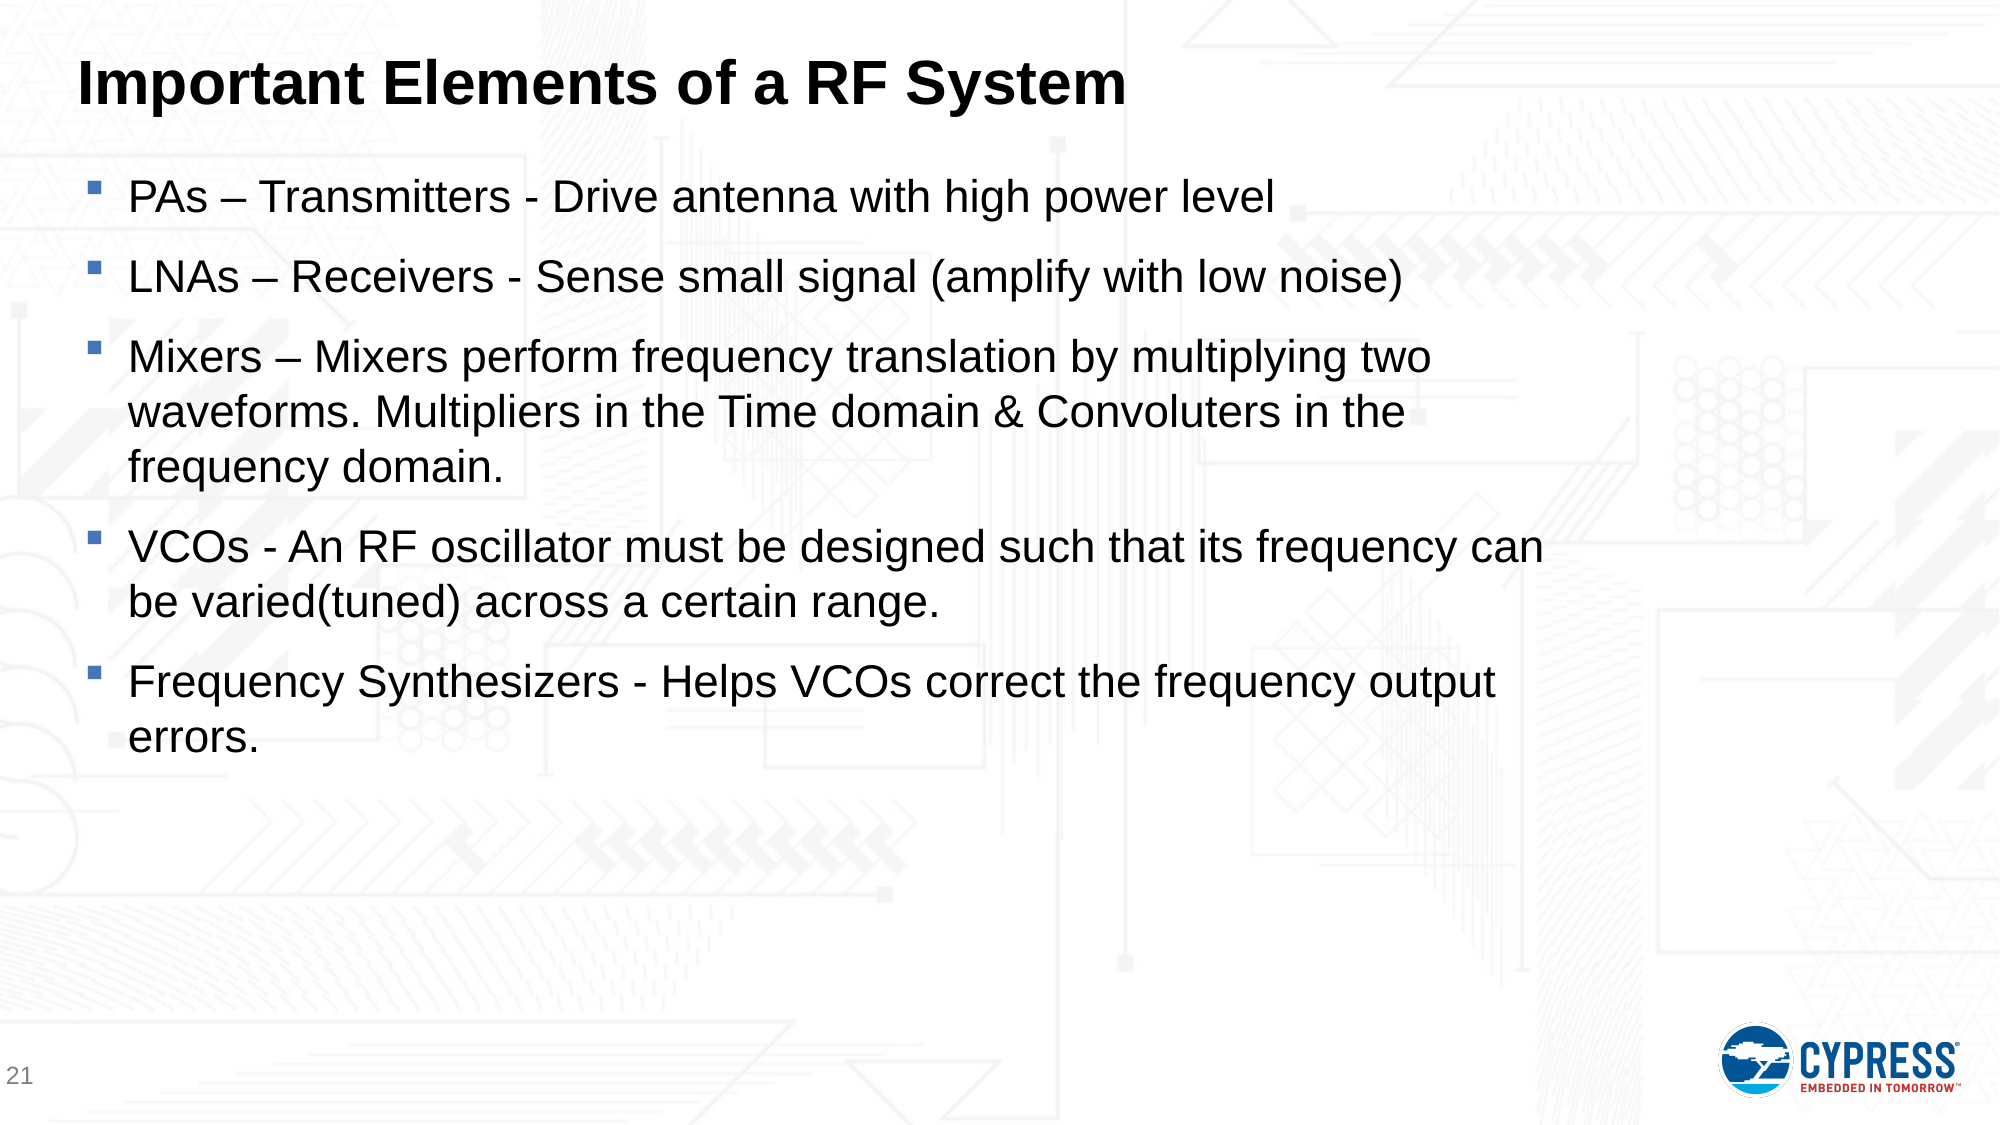

# Important Elements of a RF System
PAs – Transmitters - Drive antenna with high power level
LNAs – Receivers - Sense small signal (amplify with low noise)
Mixers – Mixers perform frequency translation by multiplying two
waveforms. Multipliers in the Time domain & Convoluters in the
frequency domain.
VCOs - An RF oscillator must be designed such that its frequency can
be varied(tuned) across a certain range.
Frequency Synthesizers - Helps VCOs correct the frequency output
errors.